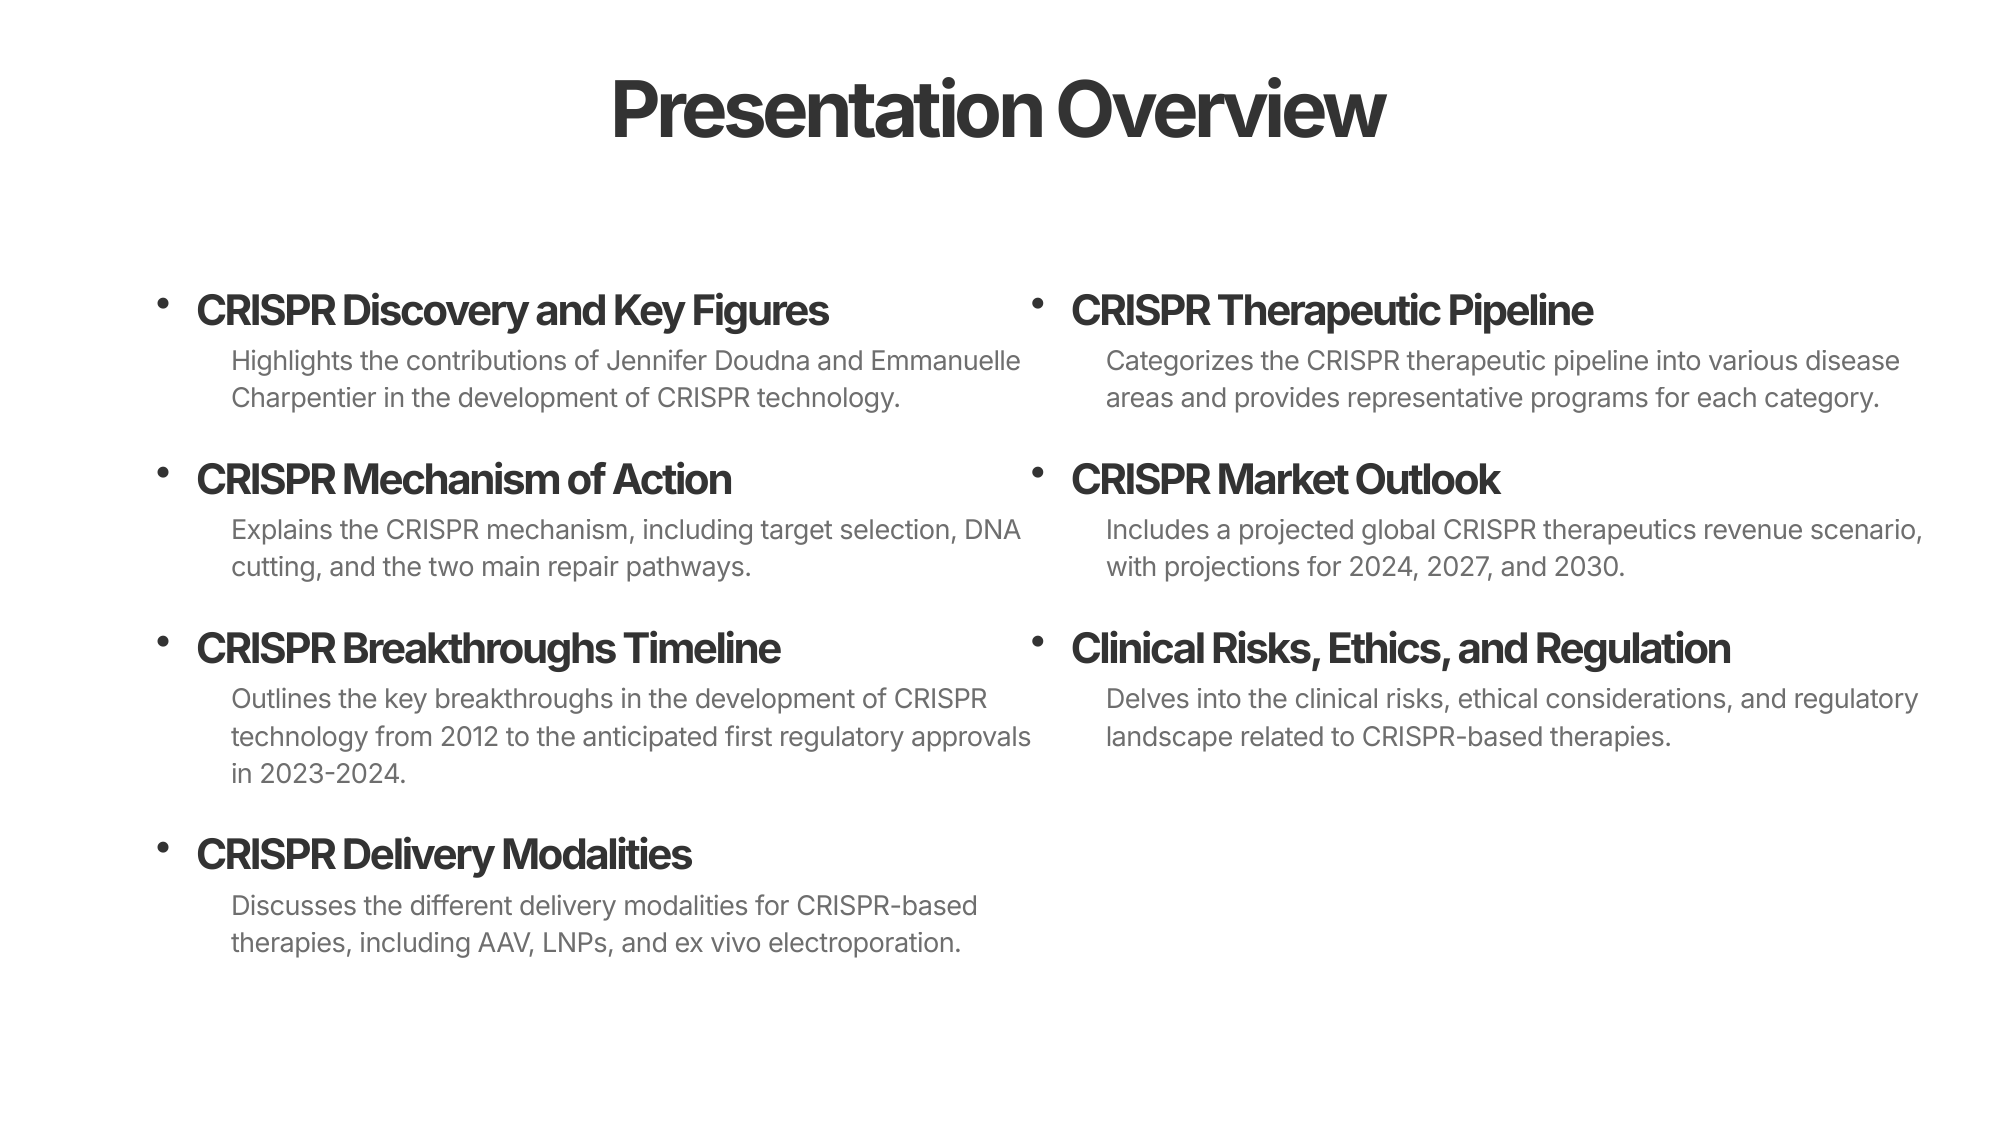

Presentation Overview
CRISPR Discovery and Key Figures
Highlights the contributions of Jennifer Doudna and Emmanuelle Charpentier in the development of CRISPR technology.
CRISPR Mechanism of Action
Explains the CRISPR mechanism, including target selection, DNA cutting, and the two main repair pathways.
CRISPR Breakthroughs Timeline
Outlines the key breakthroughs in the development of CRISPR technology from 2012 to the anticipated first regulatory approvals in 2023-2024.
CRISPR Delivery Modalities
Discusses the different delivery modalities for CRISPR-based therapies, including AAV, LNPs, and ex vivo electroporation.
CRISPR Therapeutic Pipeline
Categorizes the CRISPR therapeutic pipeline into various disease areas and provides representative programs for each category.
CRISPR Market Outlook
Includes a projected global CRISPR therapeutics revenue scenario, with projections for 2024, 2027, and 2030.
Clinical Risks, Ethics, and Regulation
Delves into the clinical risks, ethical considerations, and regulatory landscape related to CRISPR-based therapies.

2